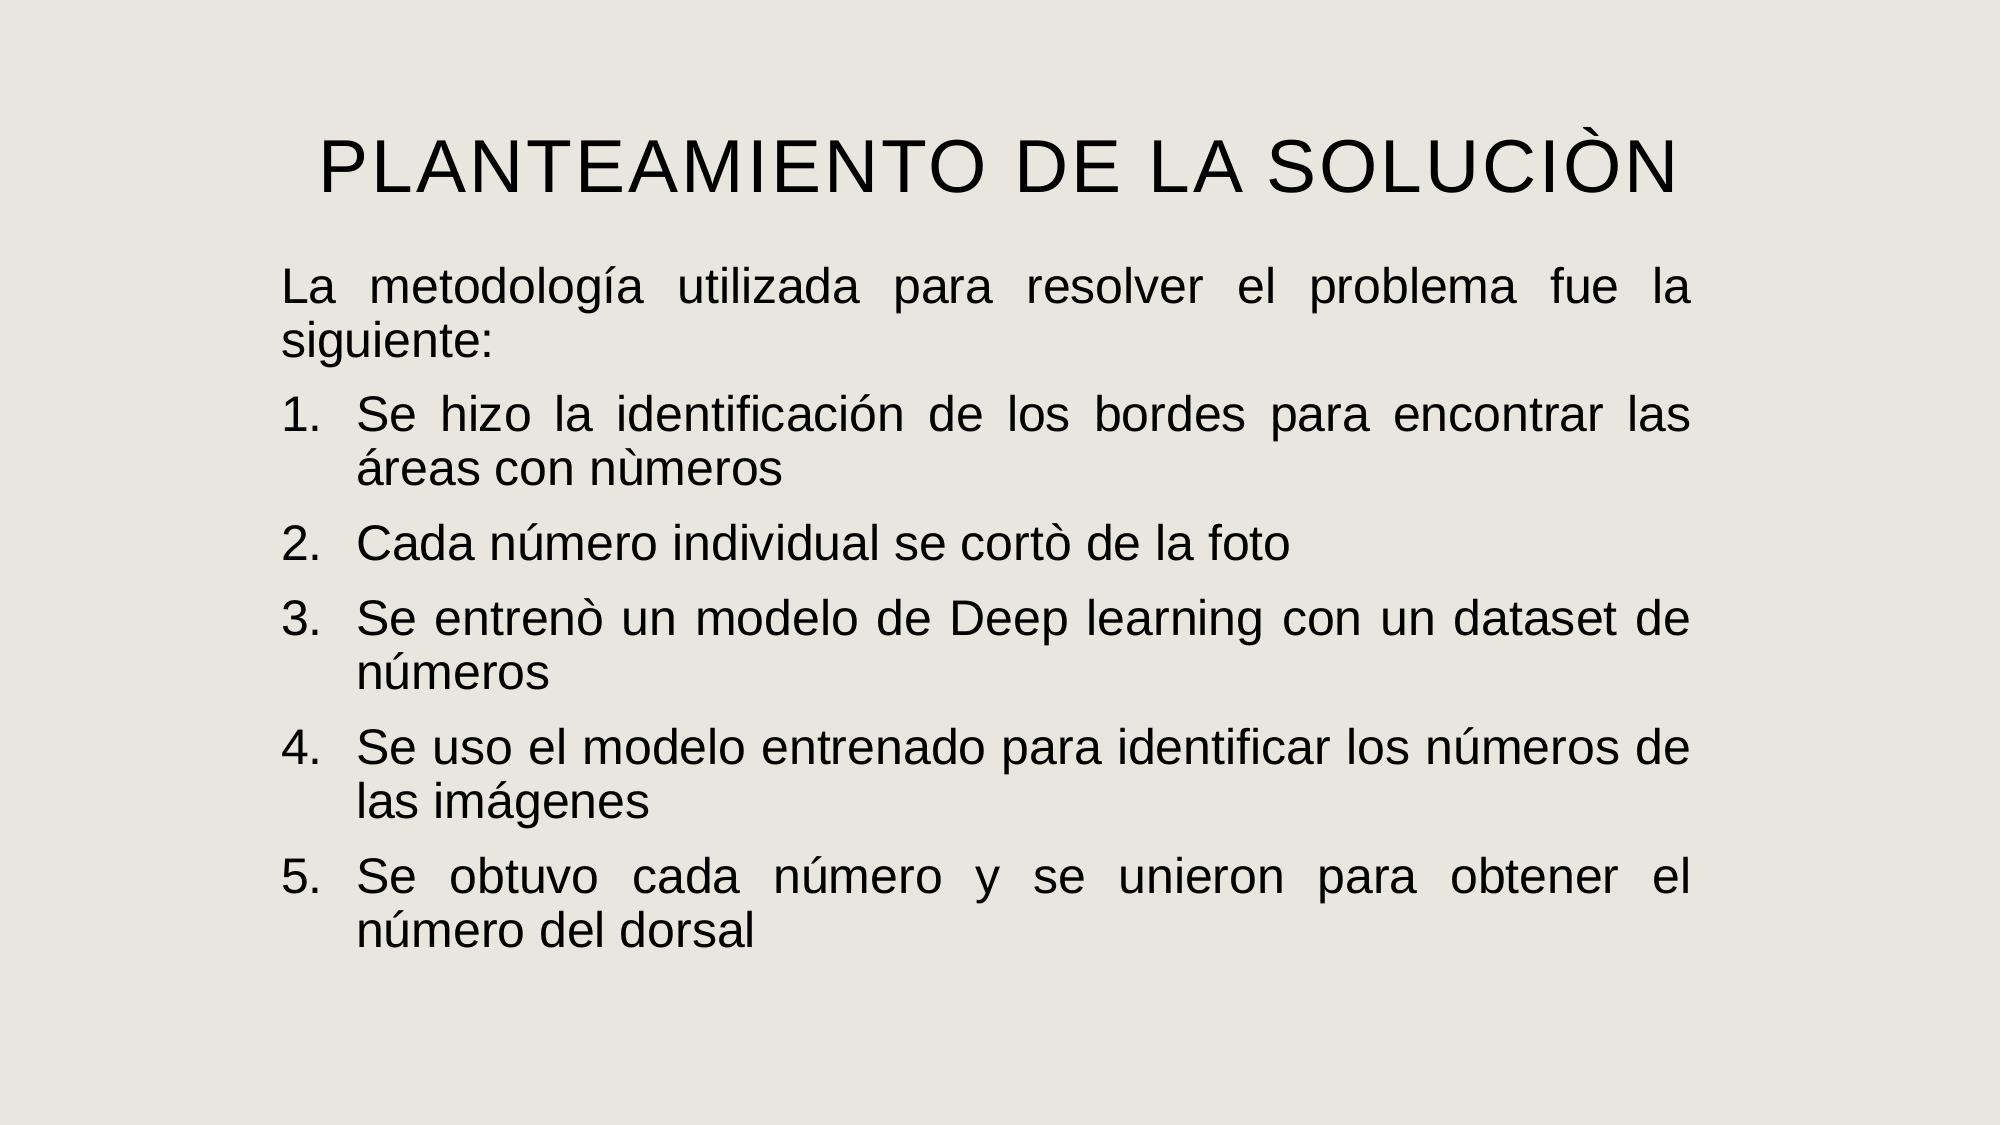

# PLANTEAMIENTO DE LA SOLUCIÒN
La metodología utilizada para resolver el problema fue la siguiente:
Se hizo la identificación de los bordes para encontrar las áreas con nùmeros
Cada número individual se cortò de la foto
Se entrenò un modelo de Deep learning con un dataset de números
Se uso el modelo entrenado para identificar los números de las imágenes
Se obtuvo cada número y se unieron para obtener el número del dorsal